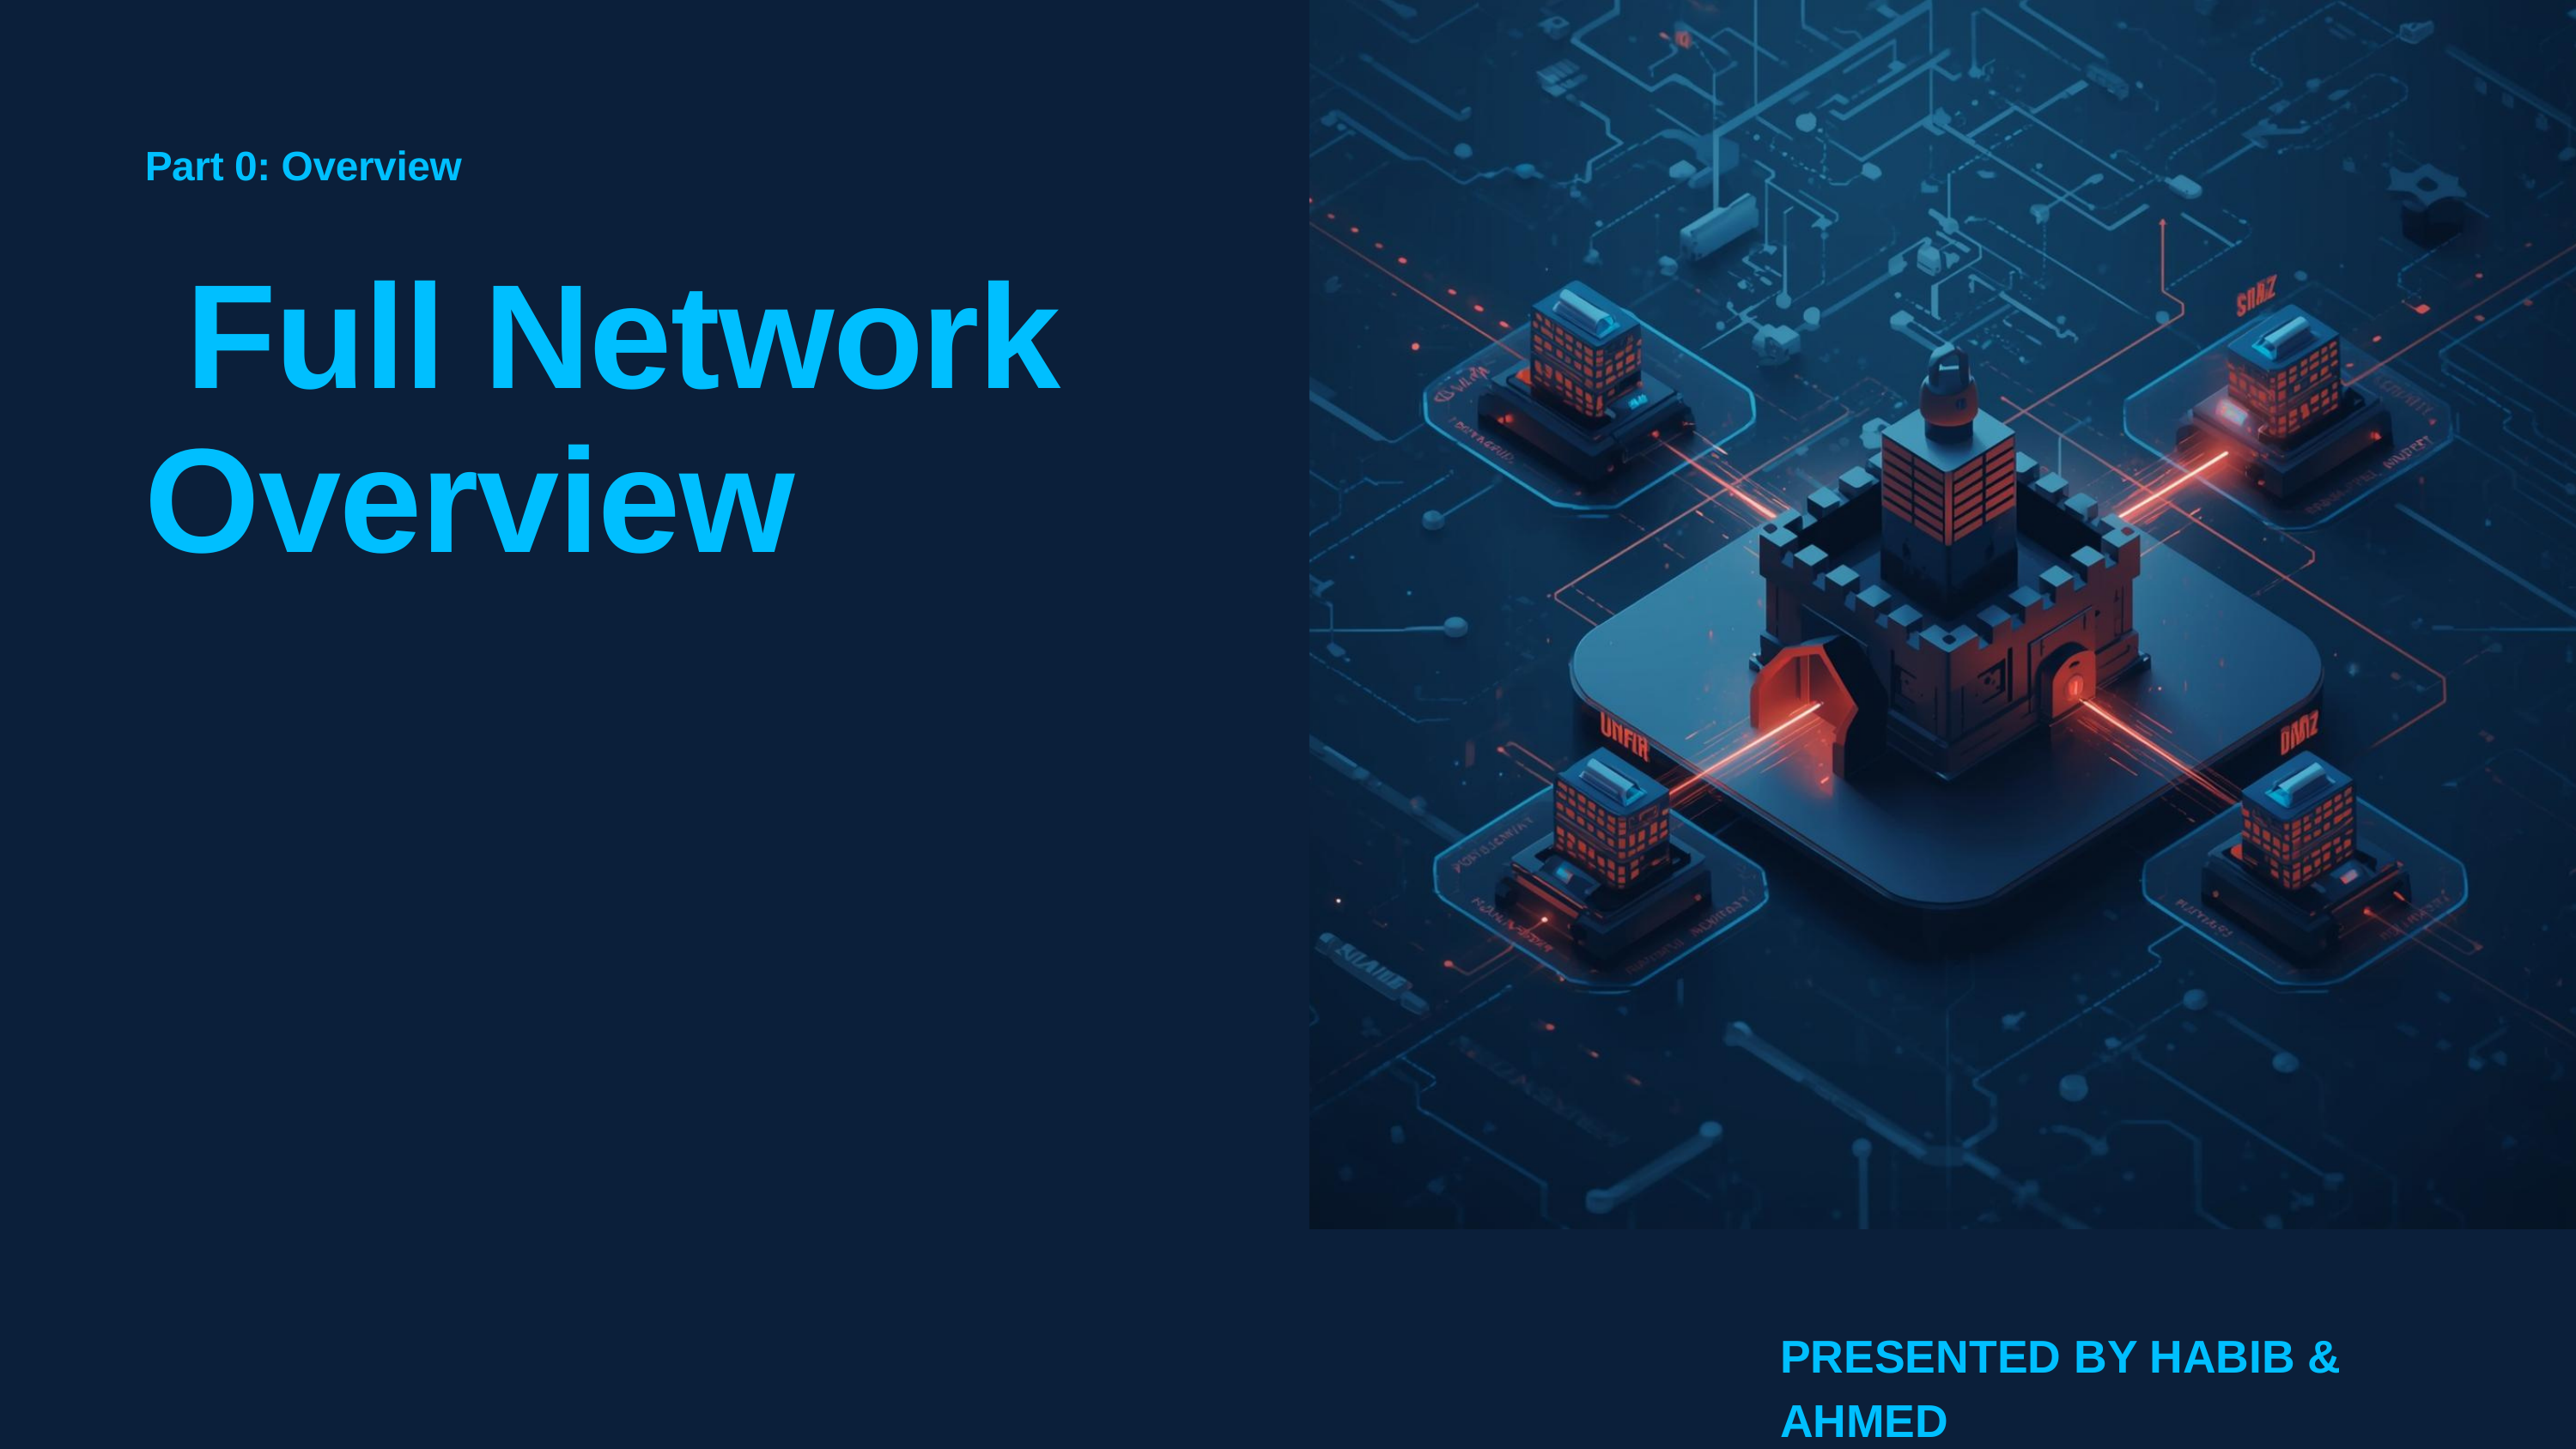

Part 0: Overview
 Full Network Overview

PRESENTED BY HABIB & AHMED